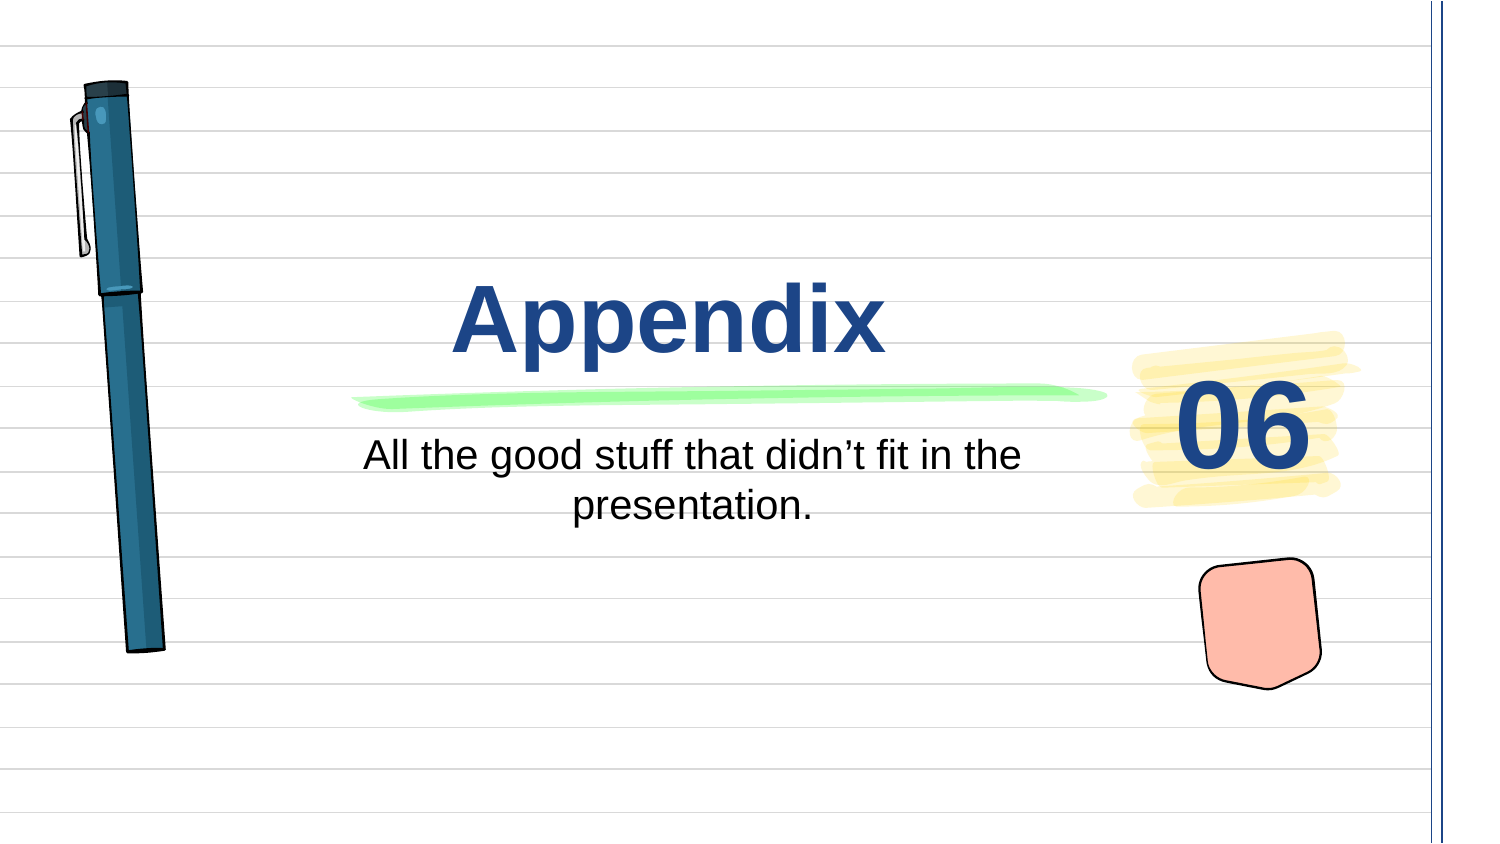

# Appendix

06

All the good stuff that didn’t fit in the presentation.